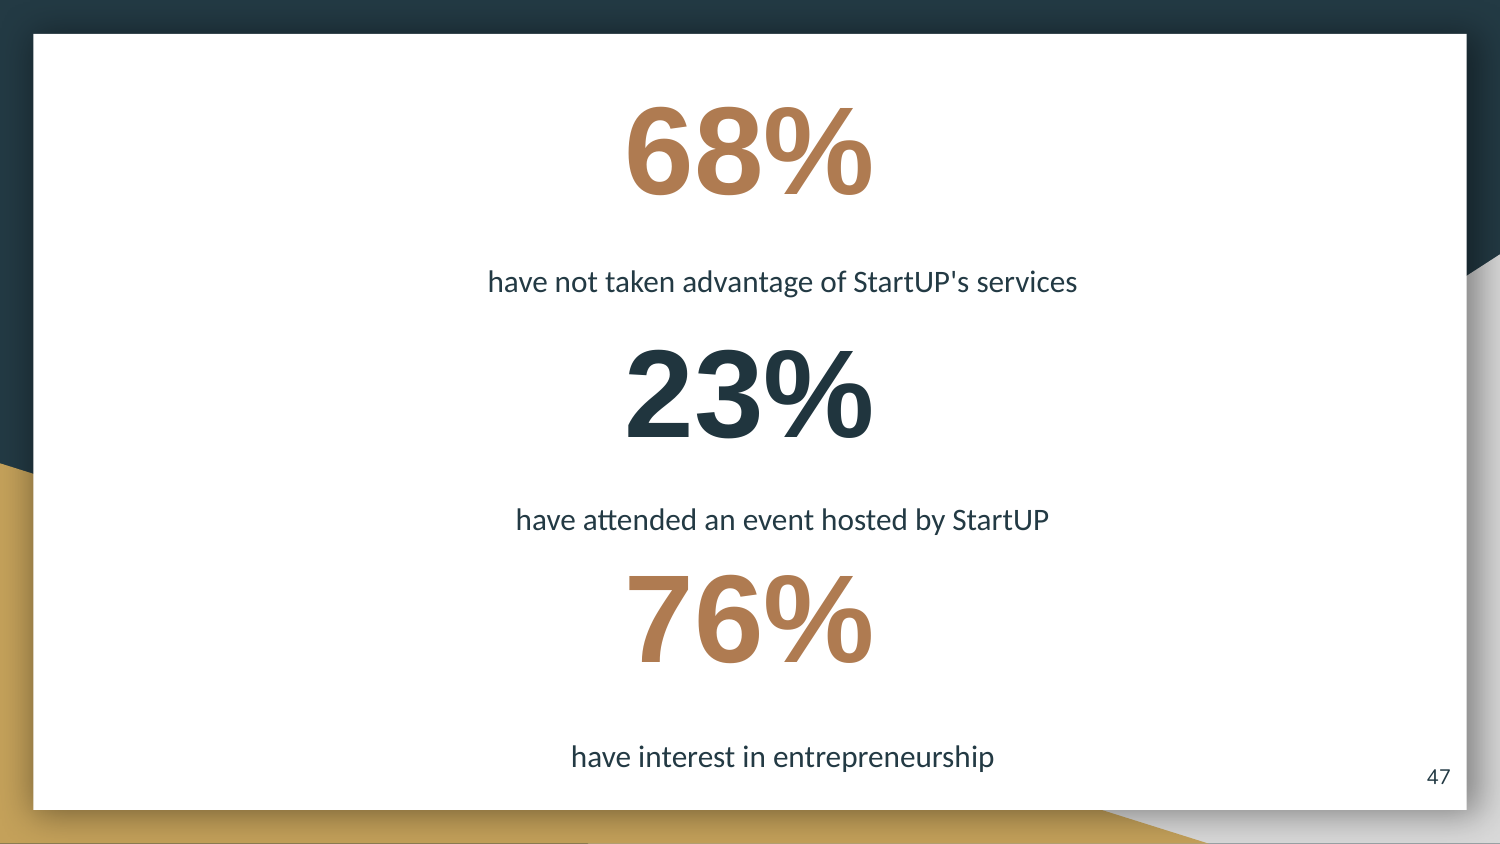

# 68%
have not taken advantage of StartUP's services
23%
have attended an event hosted by StartUP
76%
have interest in entrepreneurship
47